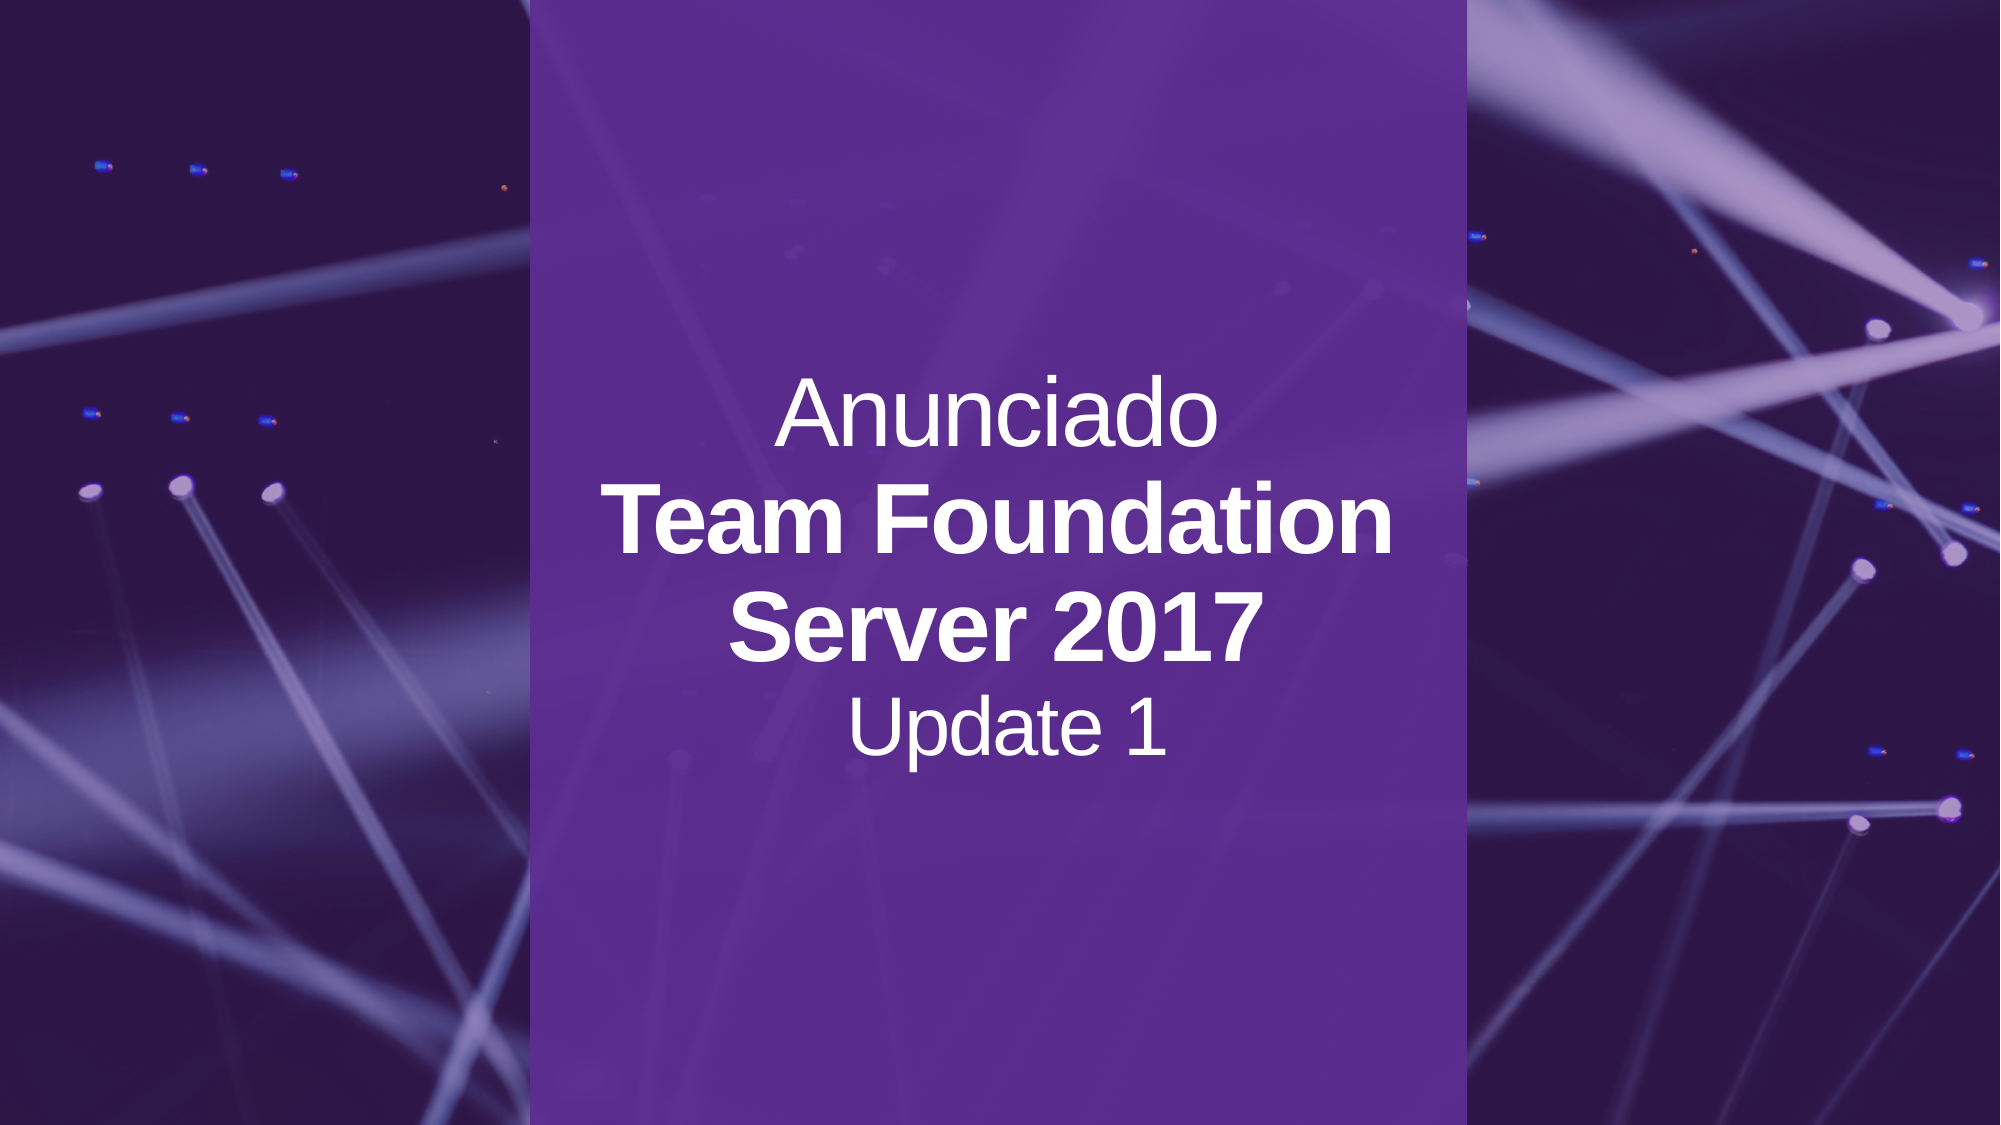

Anunciado
Team Foundation Server 2017
 Update 1